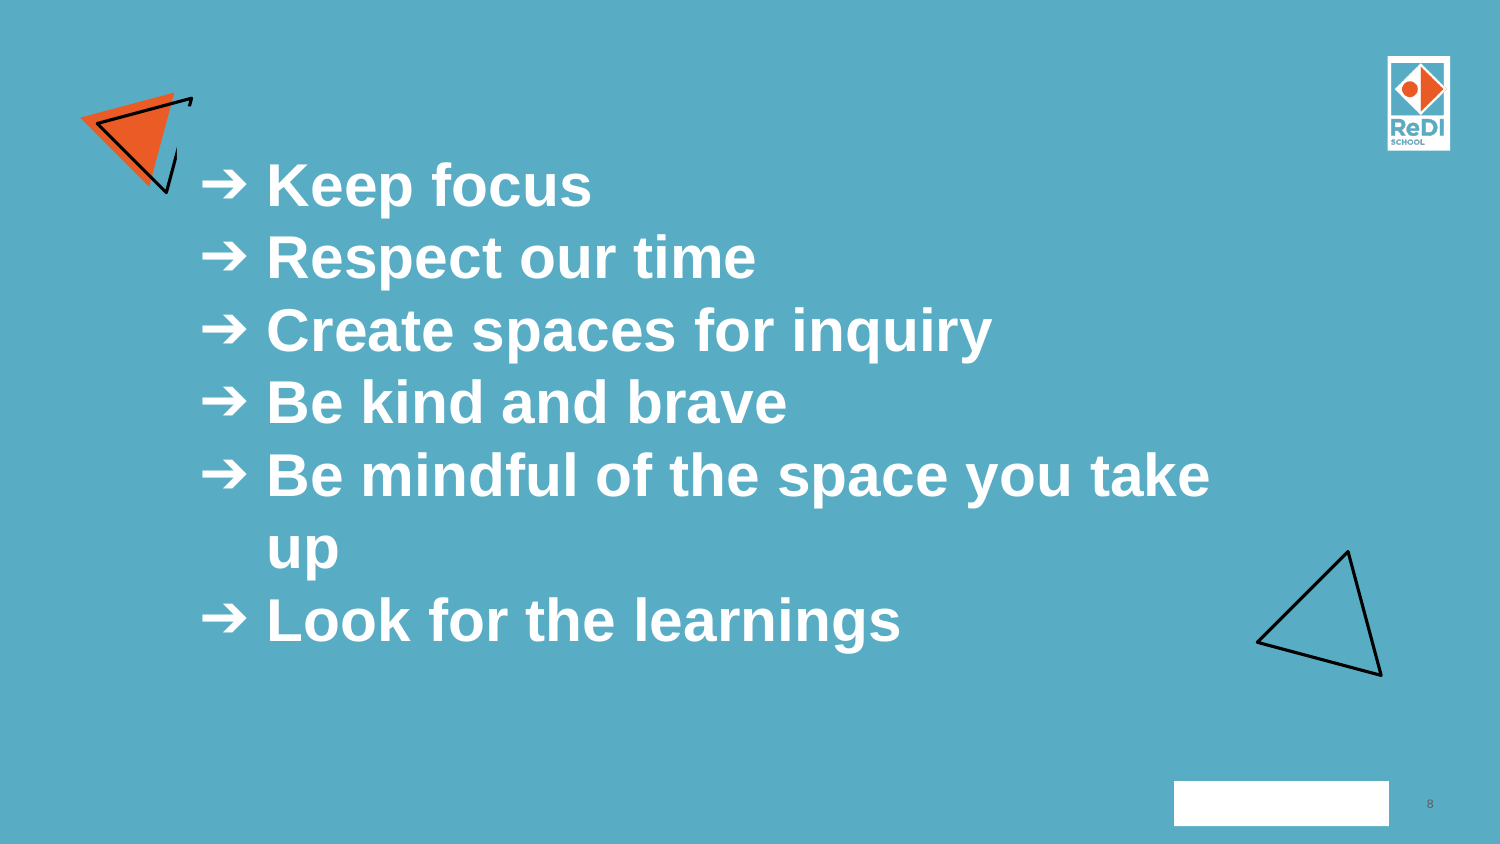

# Keep focus
Respect our time
Create spaces for inquiry
Be kind and brave
Be mindful of the space you take up
Look for the learnings
8